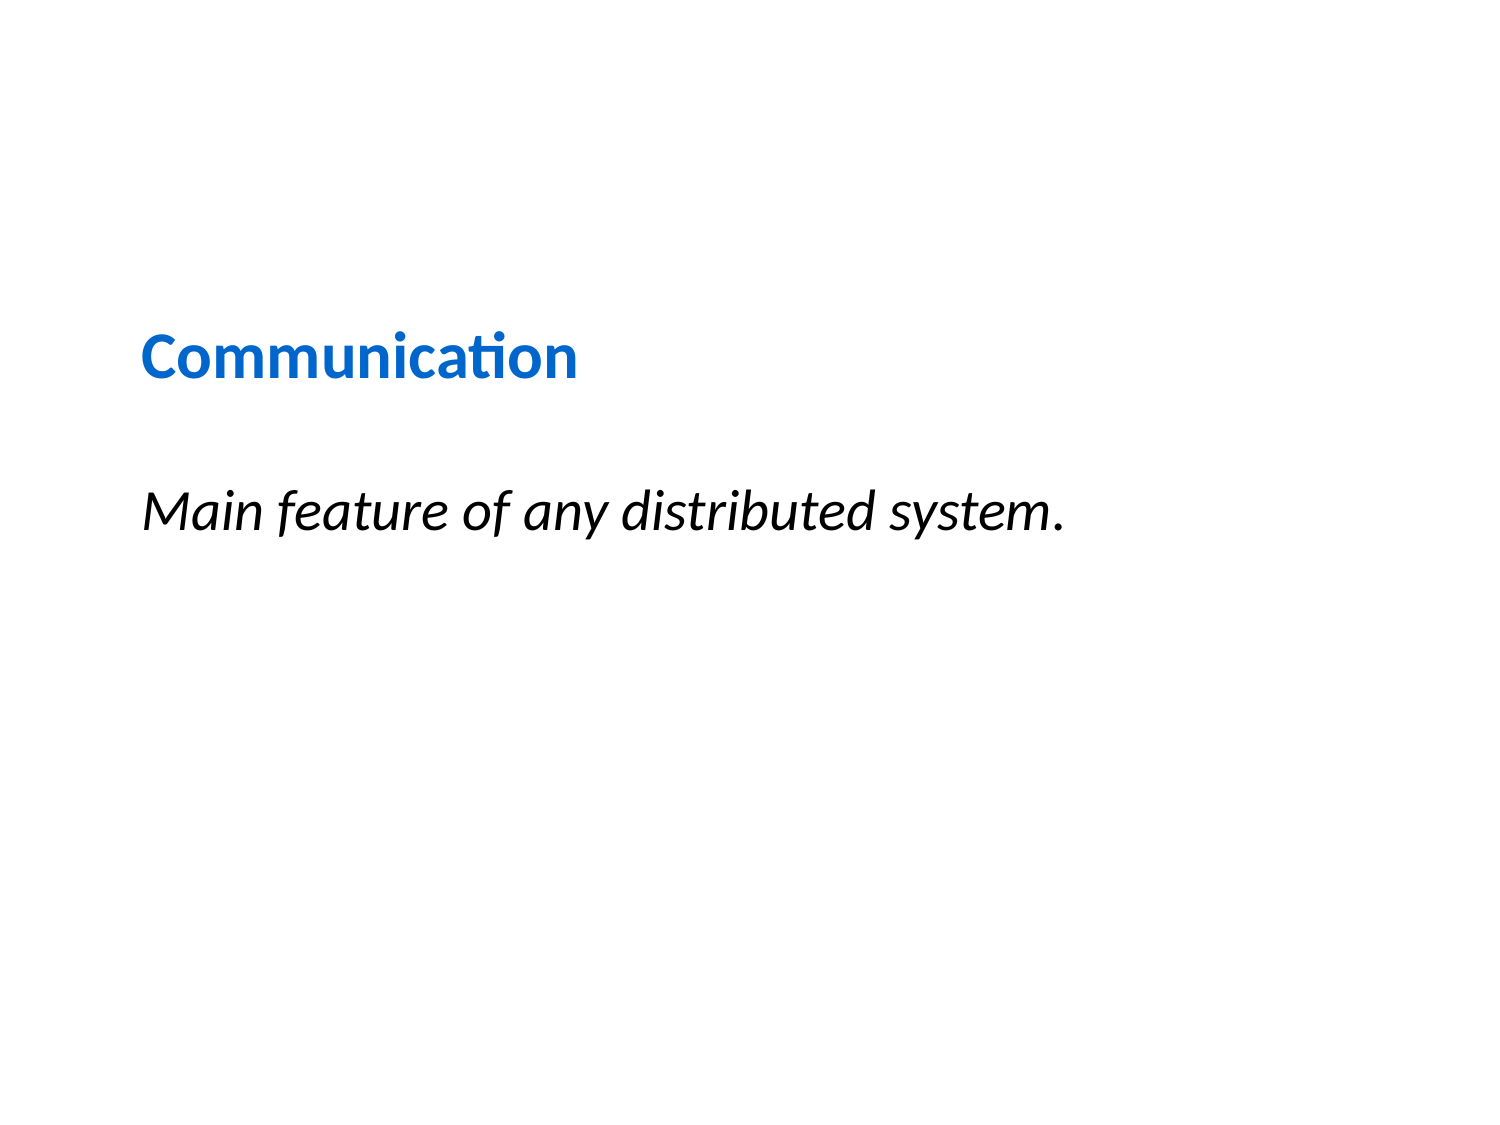

Communication

Main feature of any distributed system.